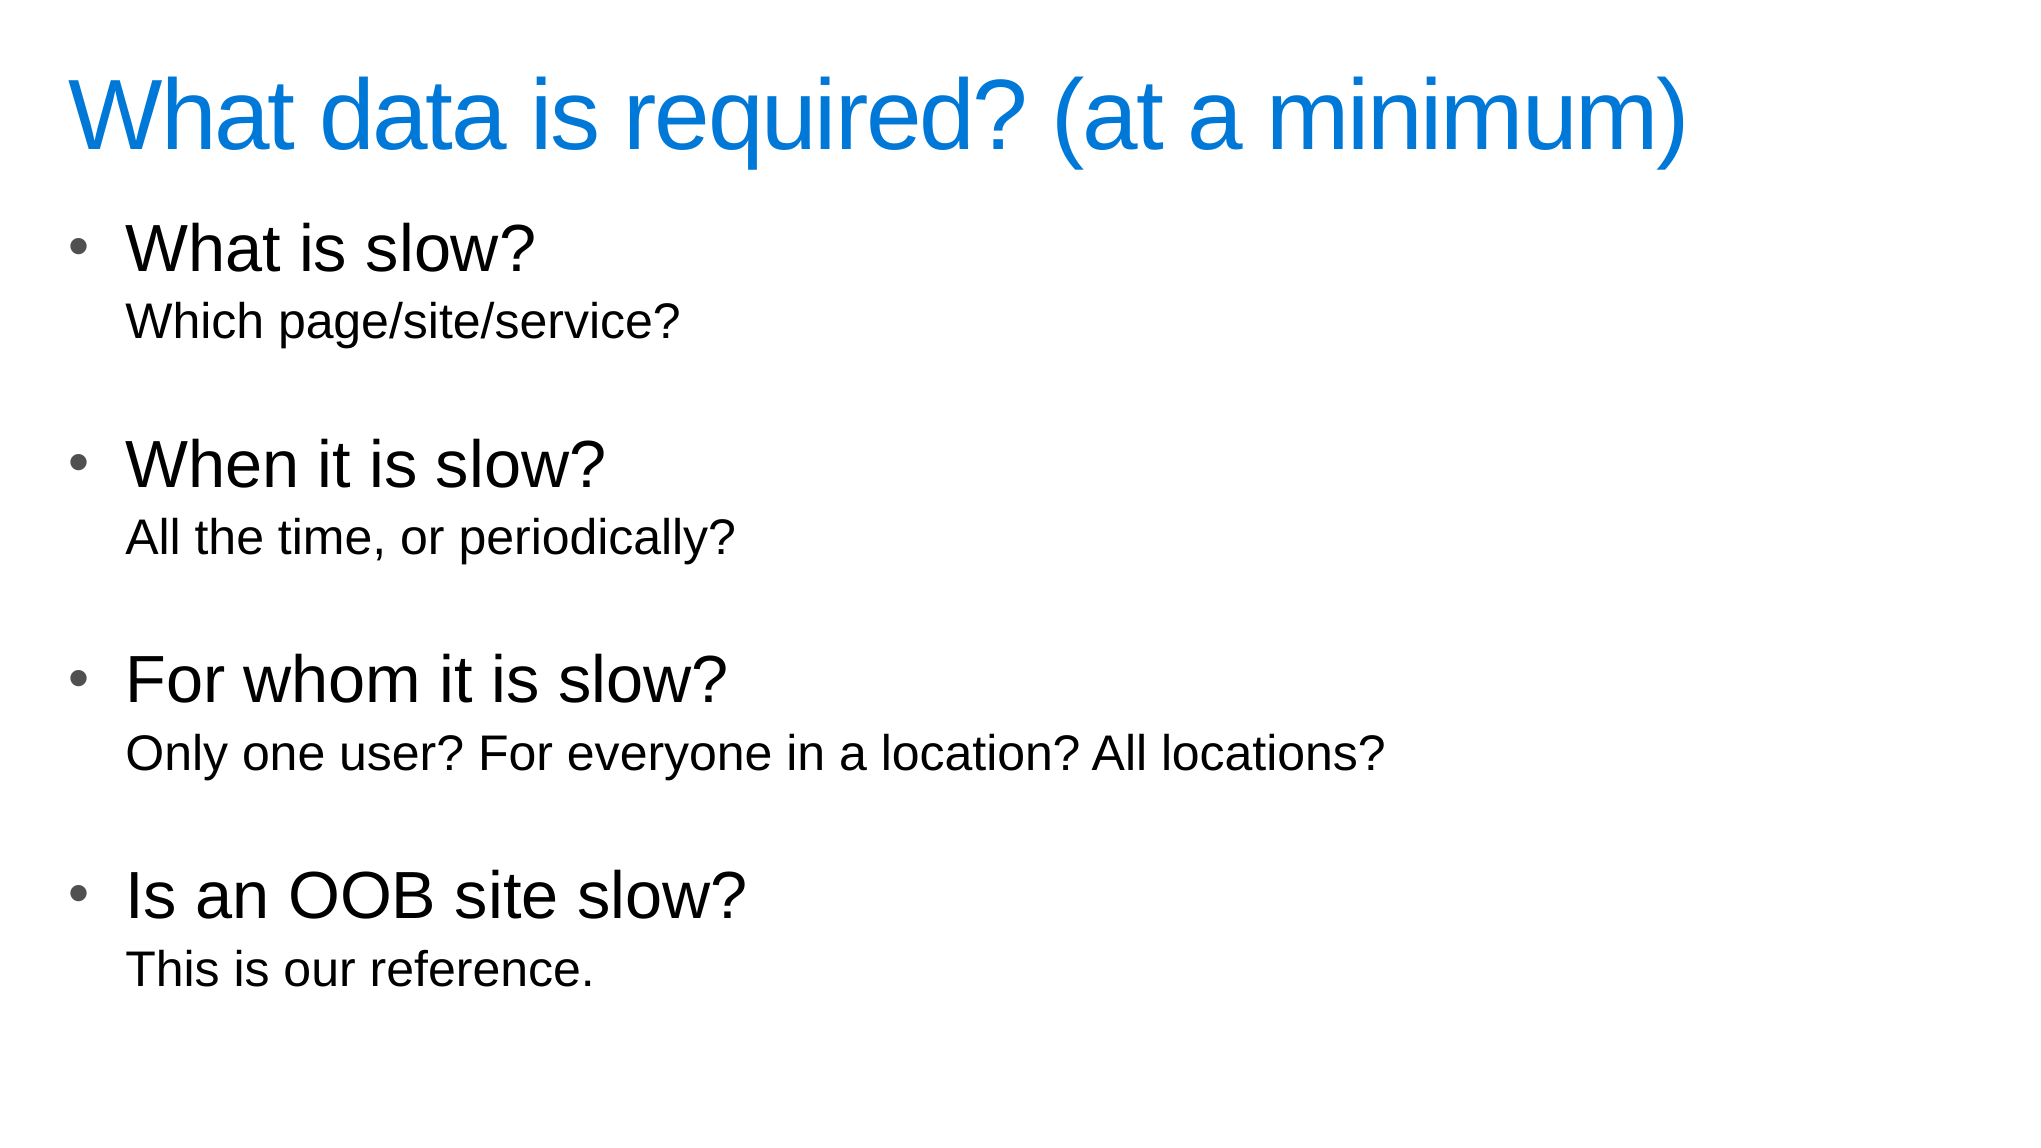

# What data is required? (at a minimum)
What is slow?
Which page/site/service?
When it is slow?
All the time, or periodically?
For whom it is slow?
Only one user? For everyone in a location? All locations?
Is an OOB site slow?
This is our reference.